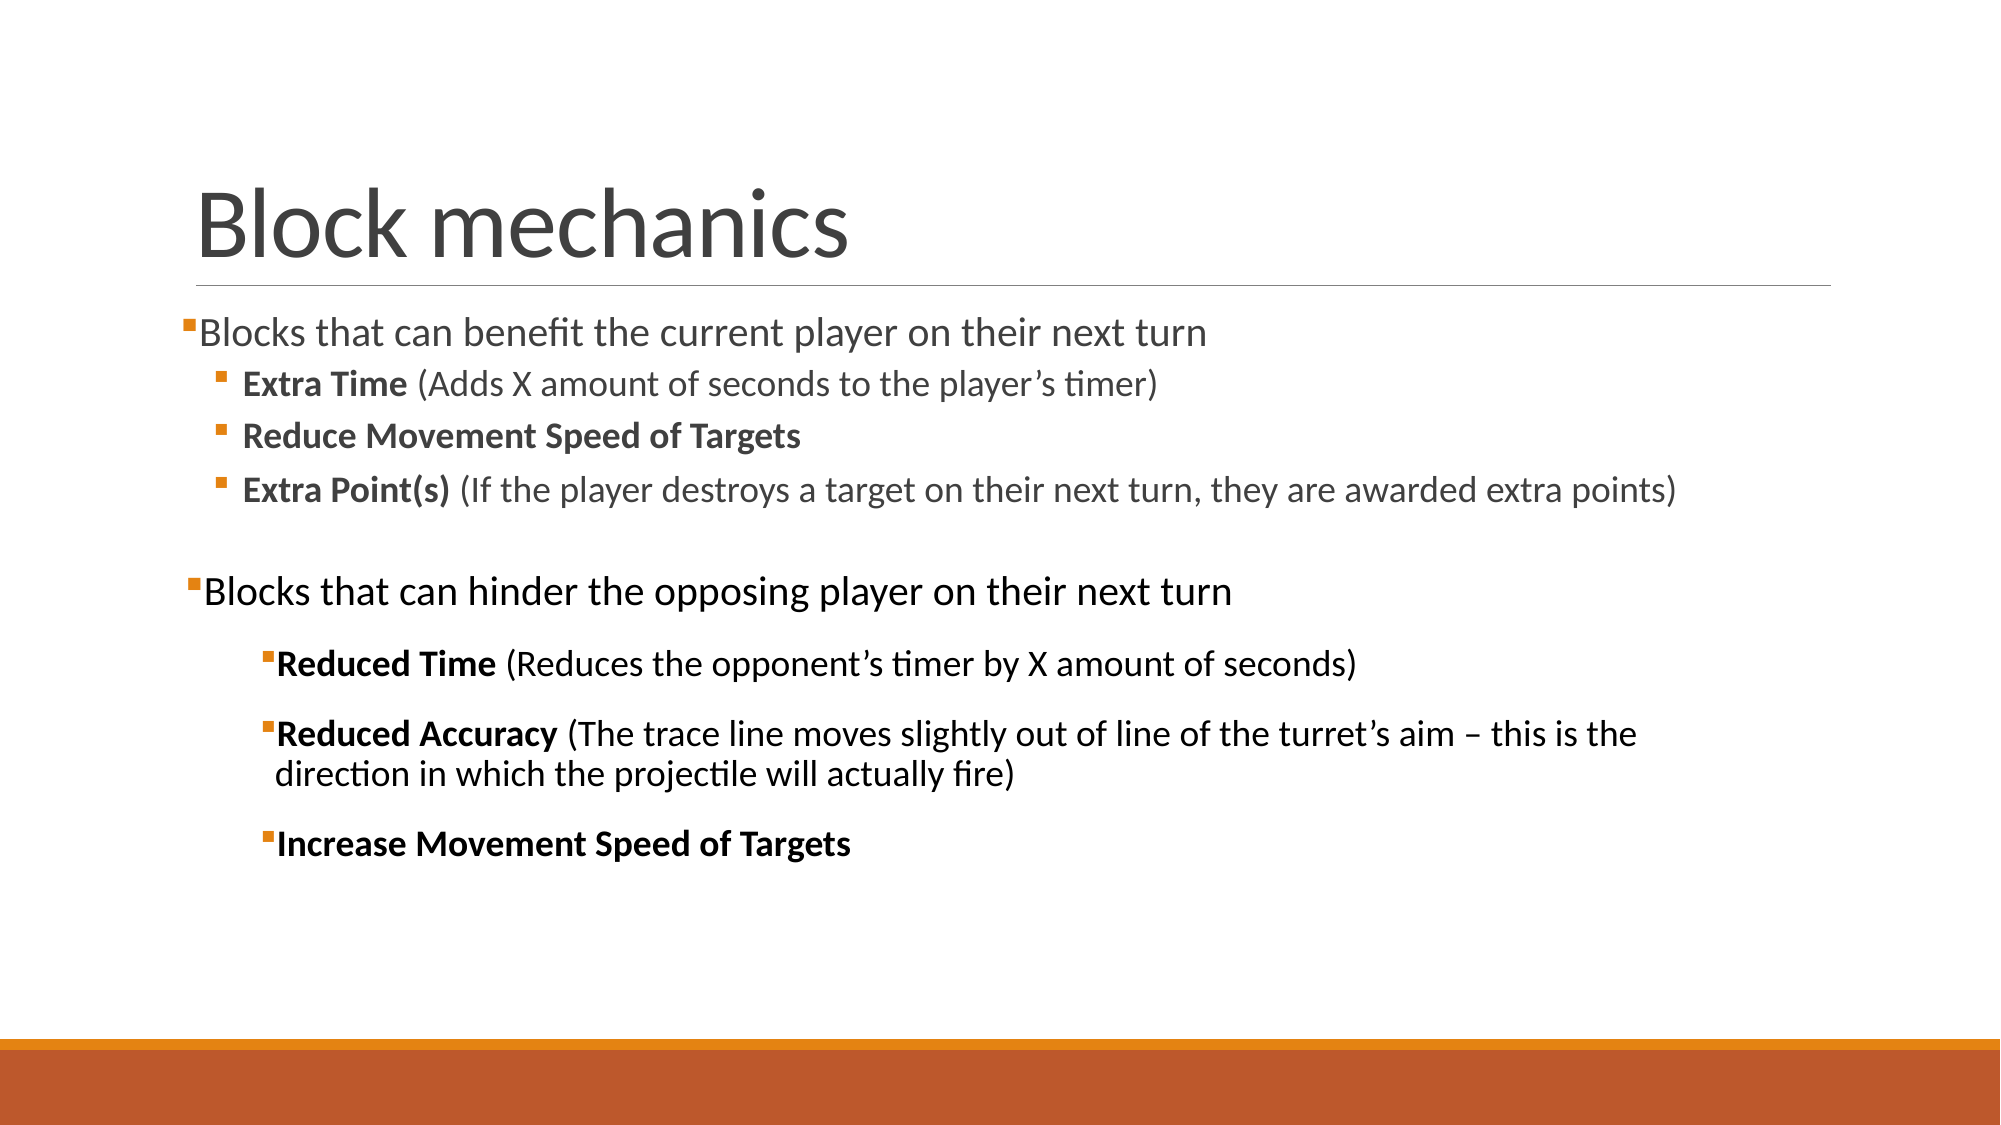

# Block mechanics
Blocks that can benefit the current player on their next turn
Extra Time (Adds X amount of seconds to the player’s timer)
Reduce Movement Speed of Targets
Extra Point(s) (If the player destroys a target on their next turn, they are awarded extra points)

Blocks that can hinder the opposing player on their next turn
Reduced Time (Reduces the opponent’s timer by X amount of seconds)
Reduced Accuracy (The trace line moves slightly out of line of the turret’s aim – this is the direction in which the projectile will actually fire)
Increase Movement Speed of Targets